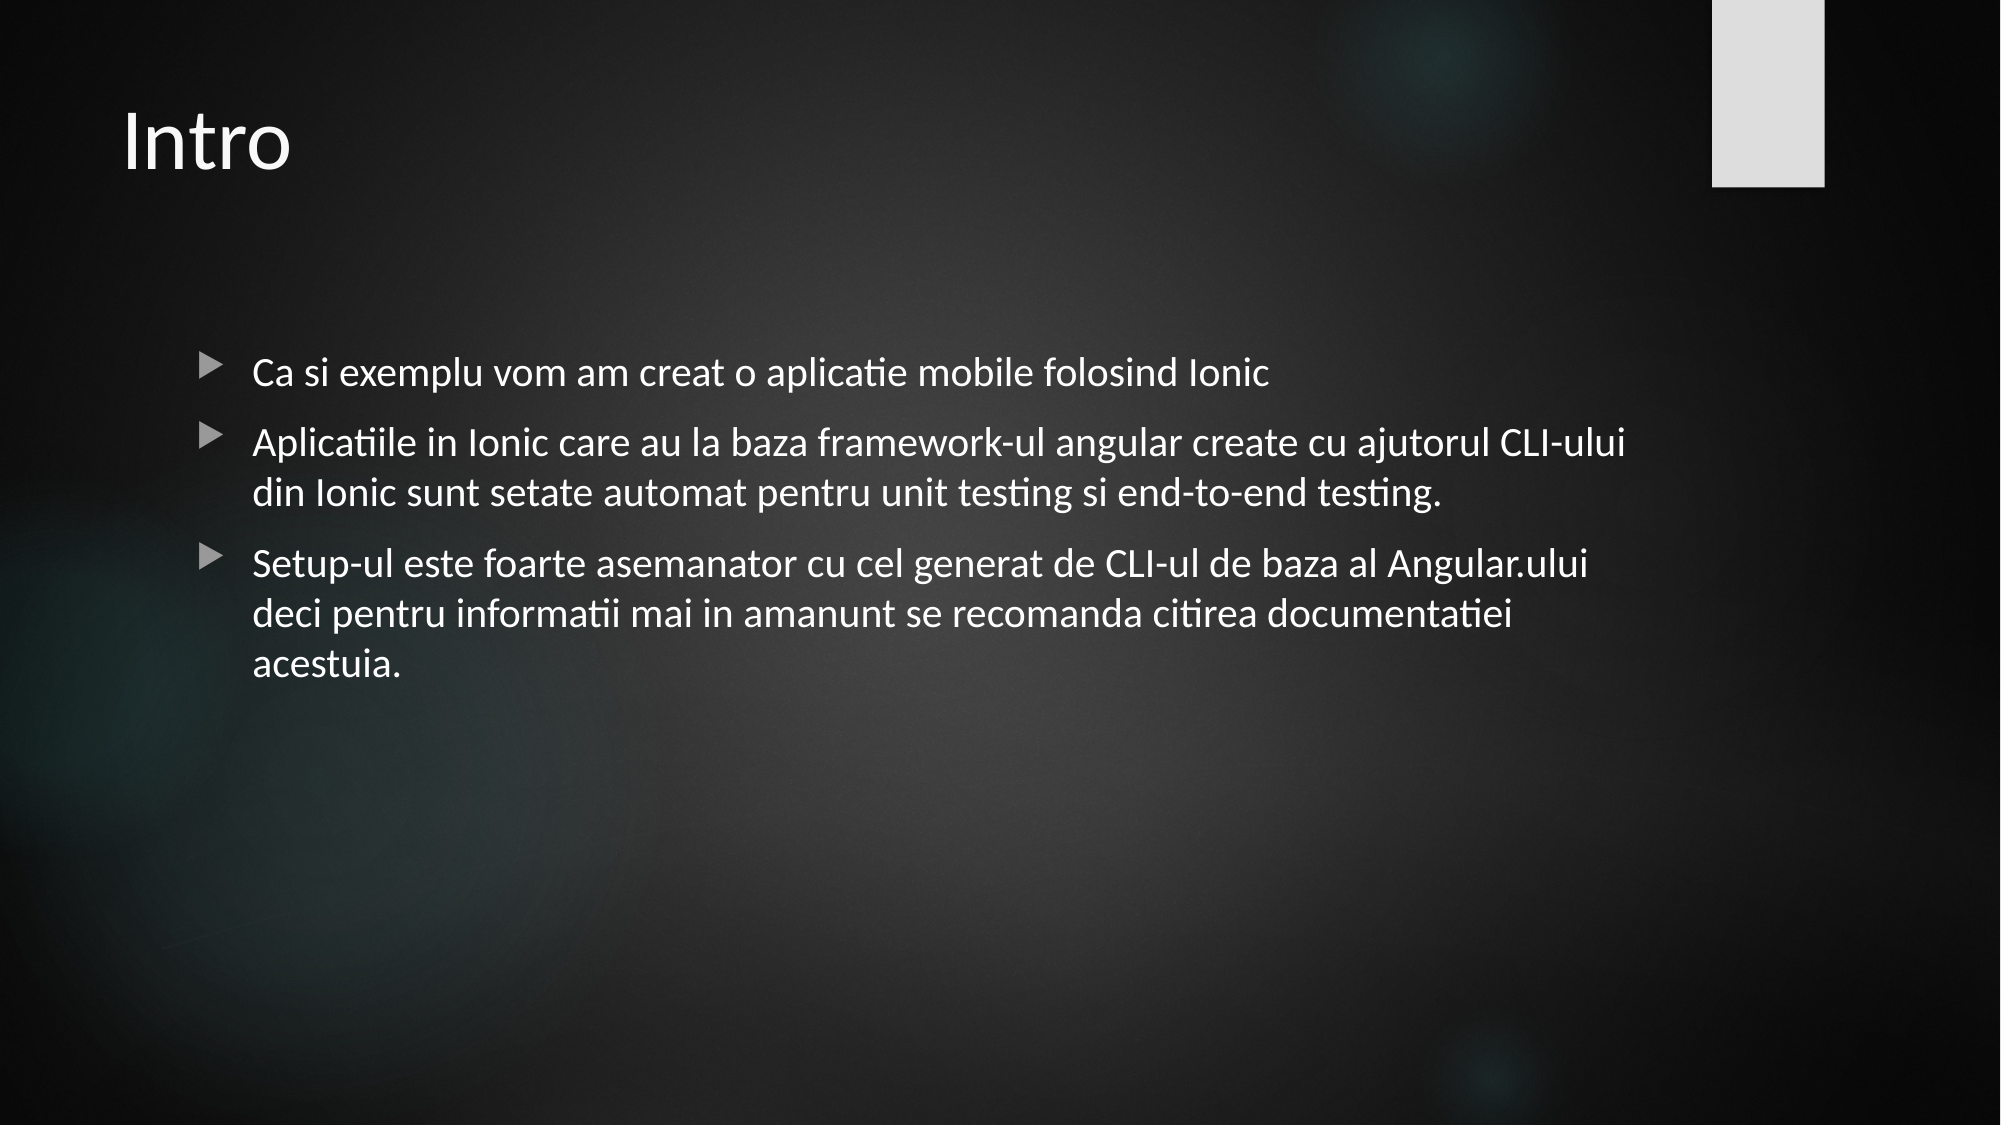

# Intro
Ca si exemplu vom am creat o aplicatie mobile folosind Ionic
Aplicatiile in Ionic care au la baza framework-ul angular create cu ajutorul CLI-ului din Ionic sunt setate automat pentru unit testing si end-to-end testing.
Setup-ul este foarte asemanator cu cel generat de CLI-ul de baza al Angular.ului deci pentru informatii mai in amanunt se recomanda citirea documentatiei acestuia.